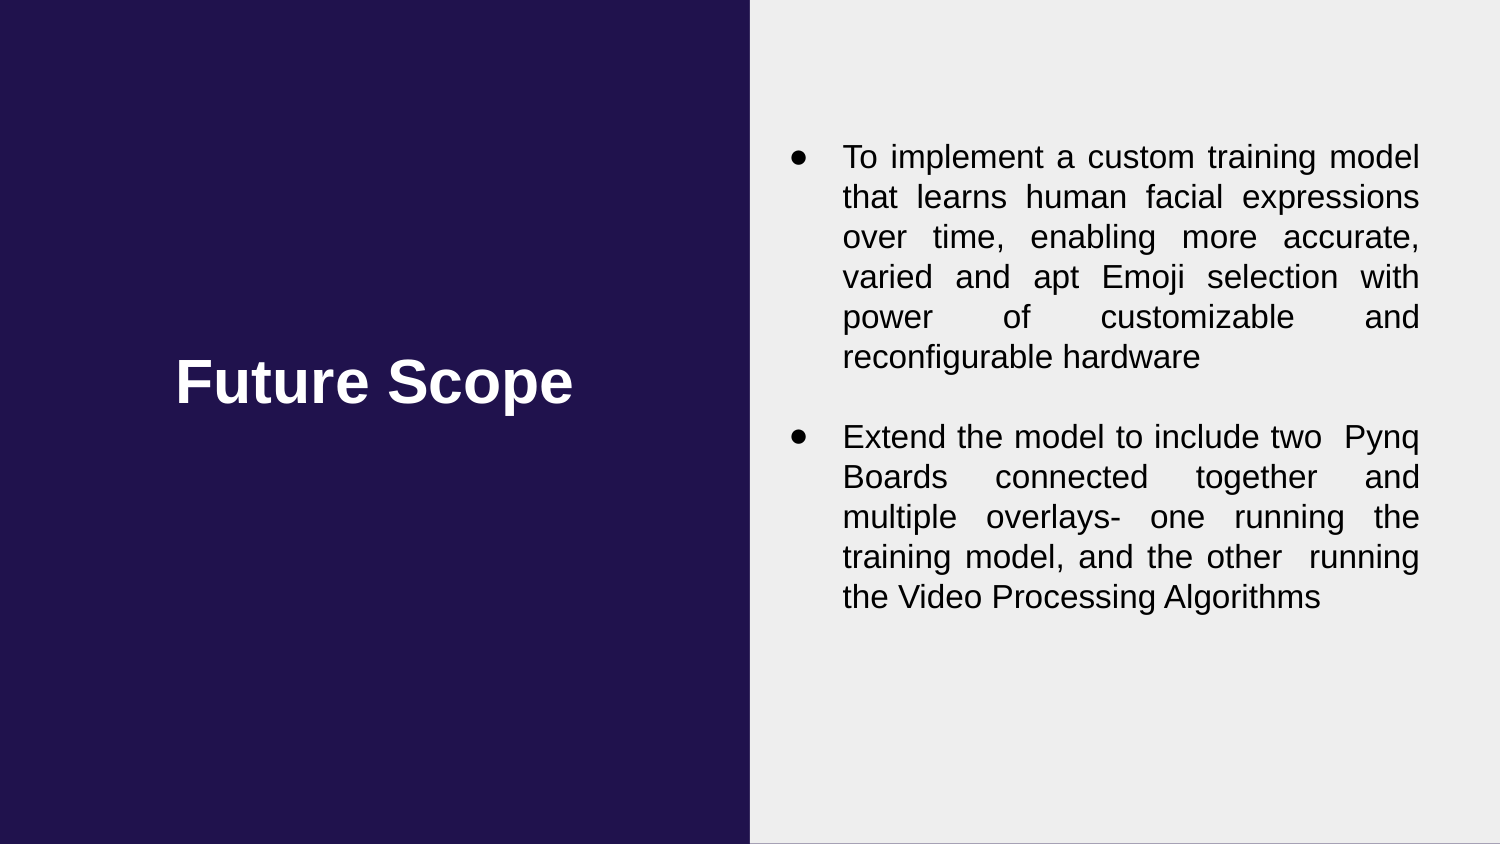

To implement a custom training model that learns human facial expressions over time, enabling more accurate, varied and apt Emoji selection with power of customizable and reconfigurable hardware

Extend the model to include two  Pynq Boards connected together and multiple overlays- one running the training model, and the other  running the Video Processing Algorithms

Future Scope